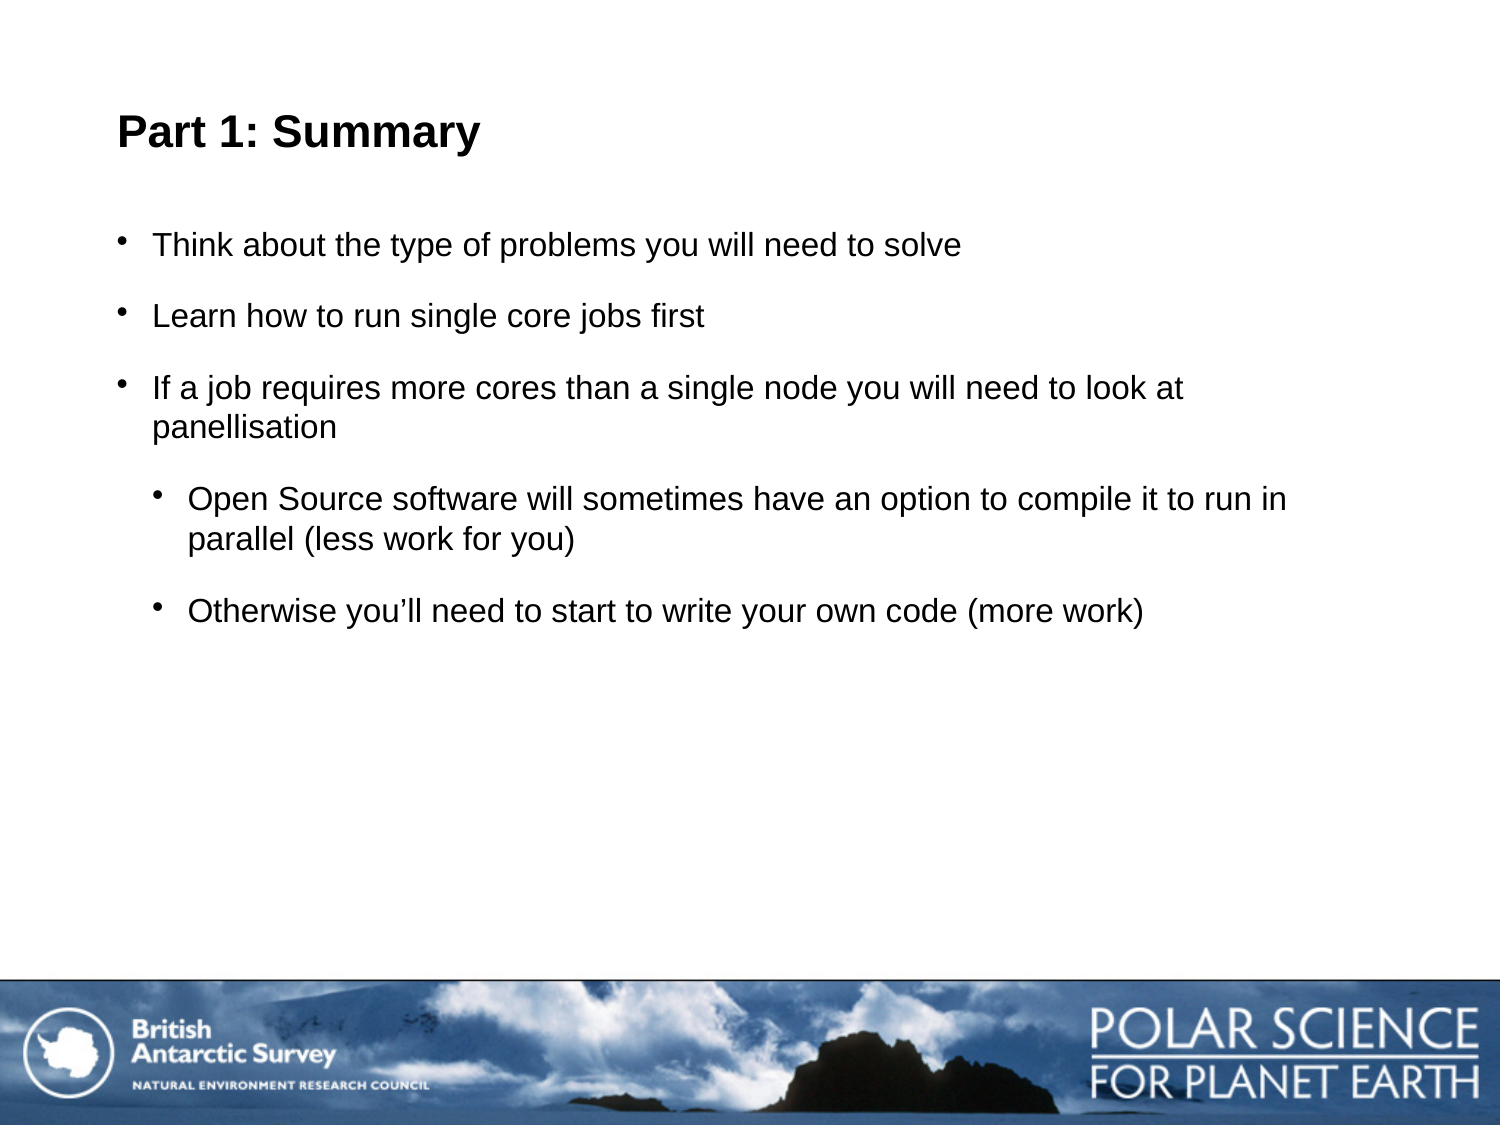

# Part 1: Summary
Think about the type of problems you will need to solve
Learn how to run single core jobs first
If a job requires more cores than a single node you will need to look at panellisation
Open Source software will sometimes have an option to compile it to run in parallel (less work for you)
Otherwise you’ll need to start to write your own code (more work)